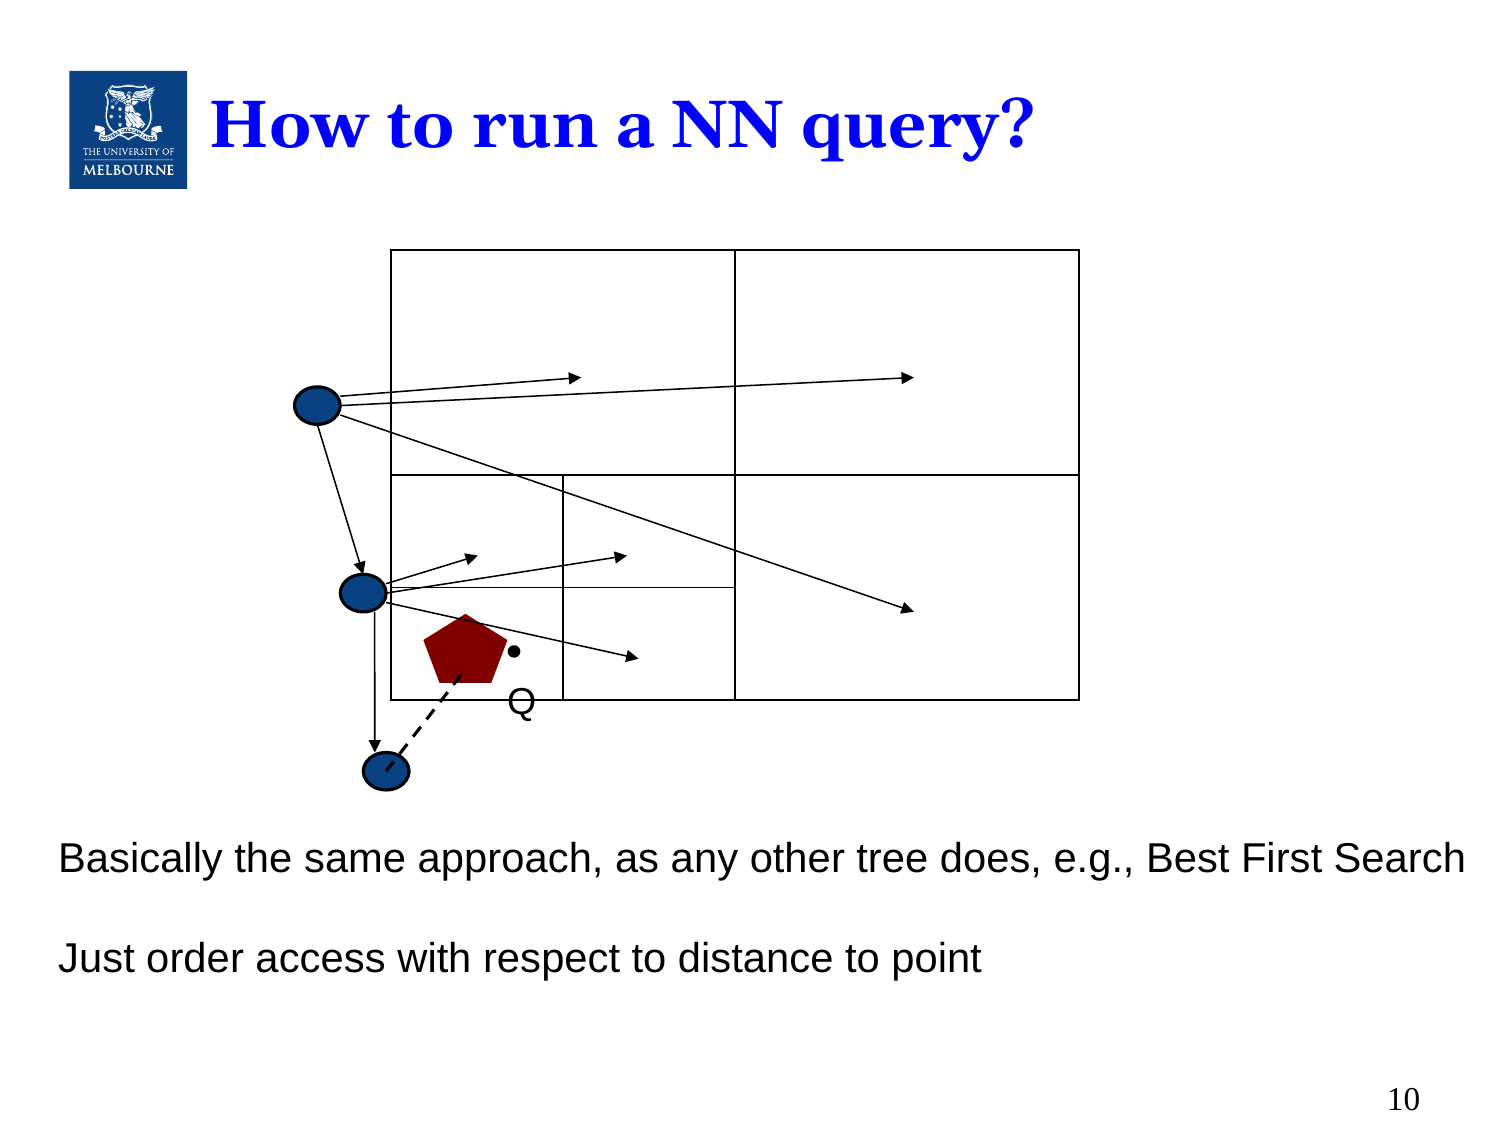

# How to run a NN query?

Q

Basically the same approach, as any other tree does, e.g., Best First Search

Just order access with respect to distance to point